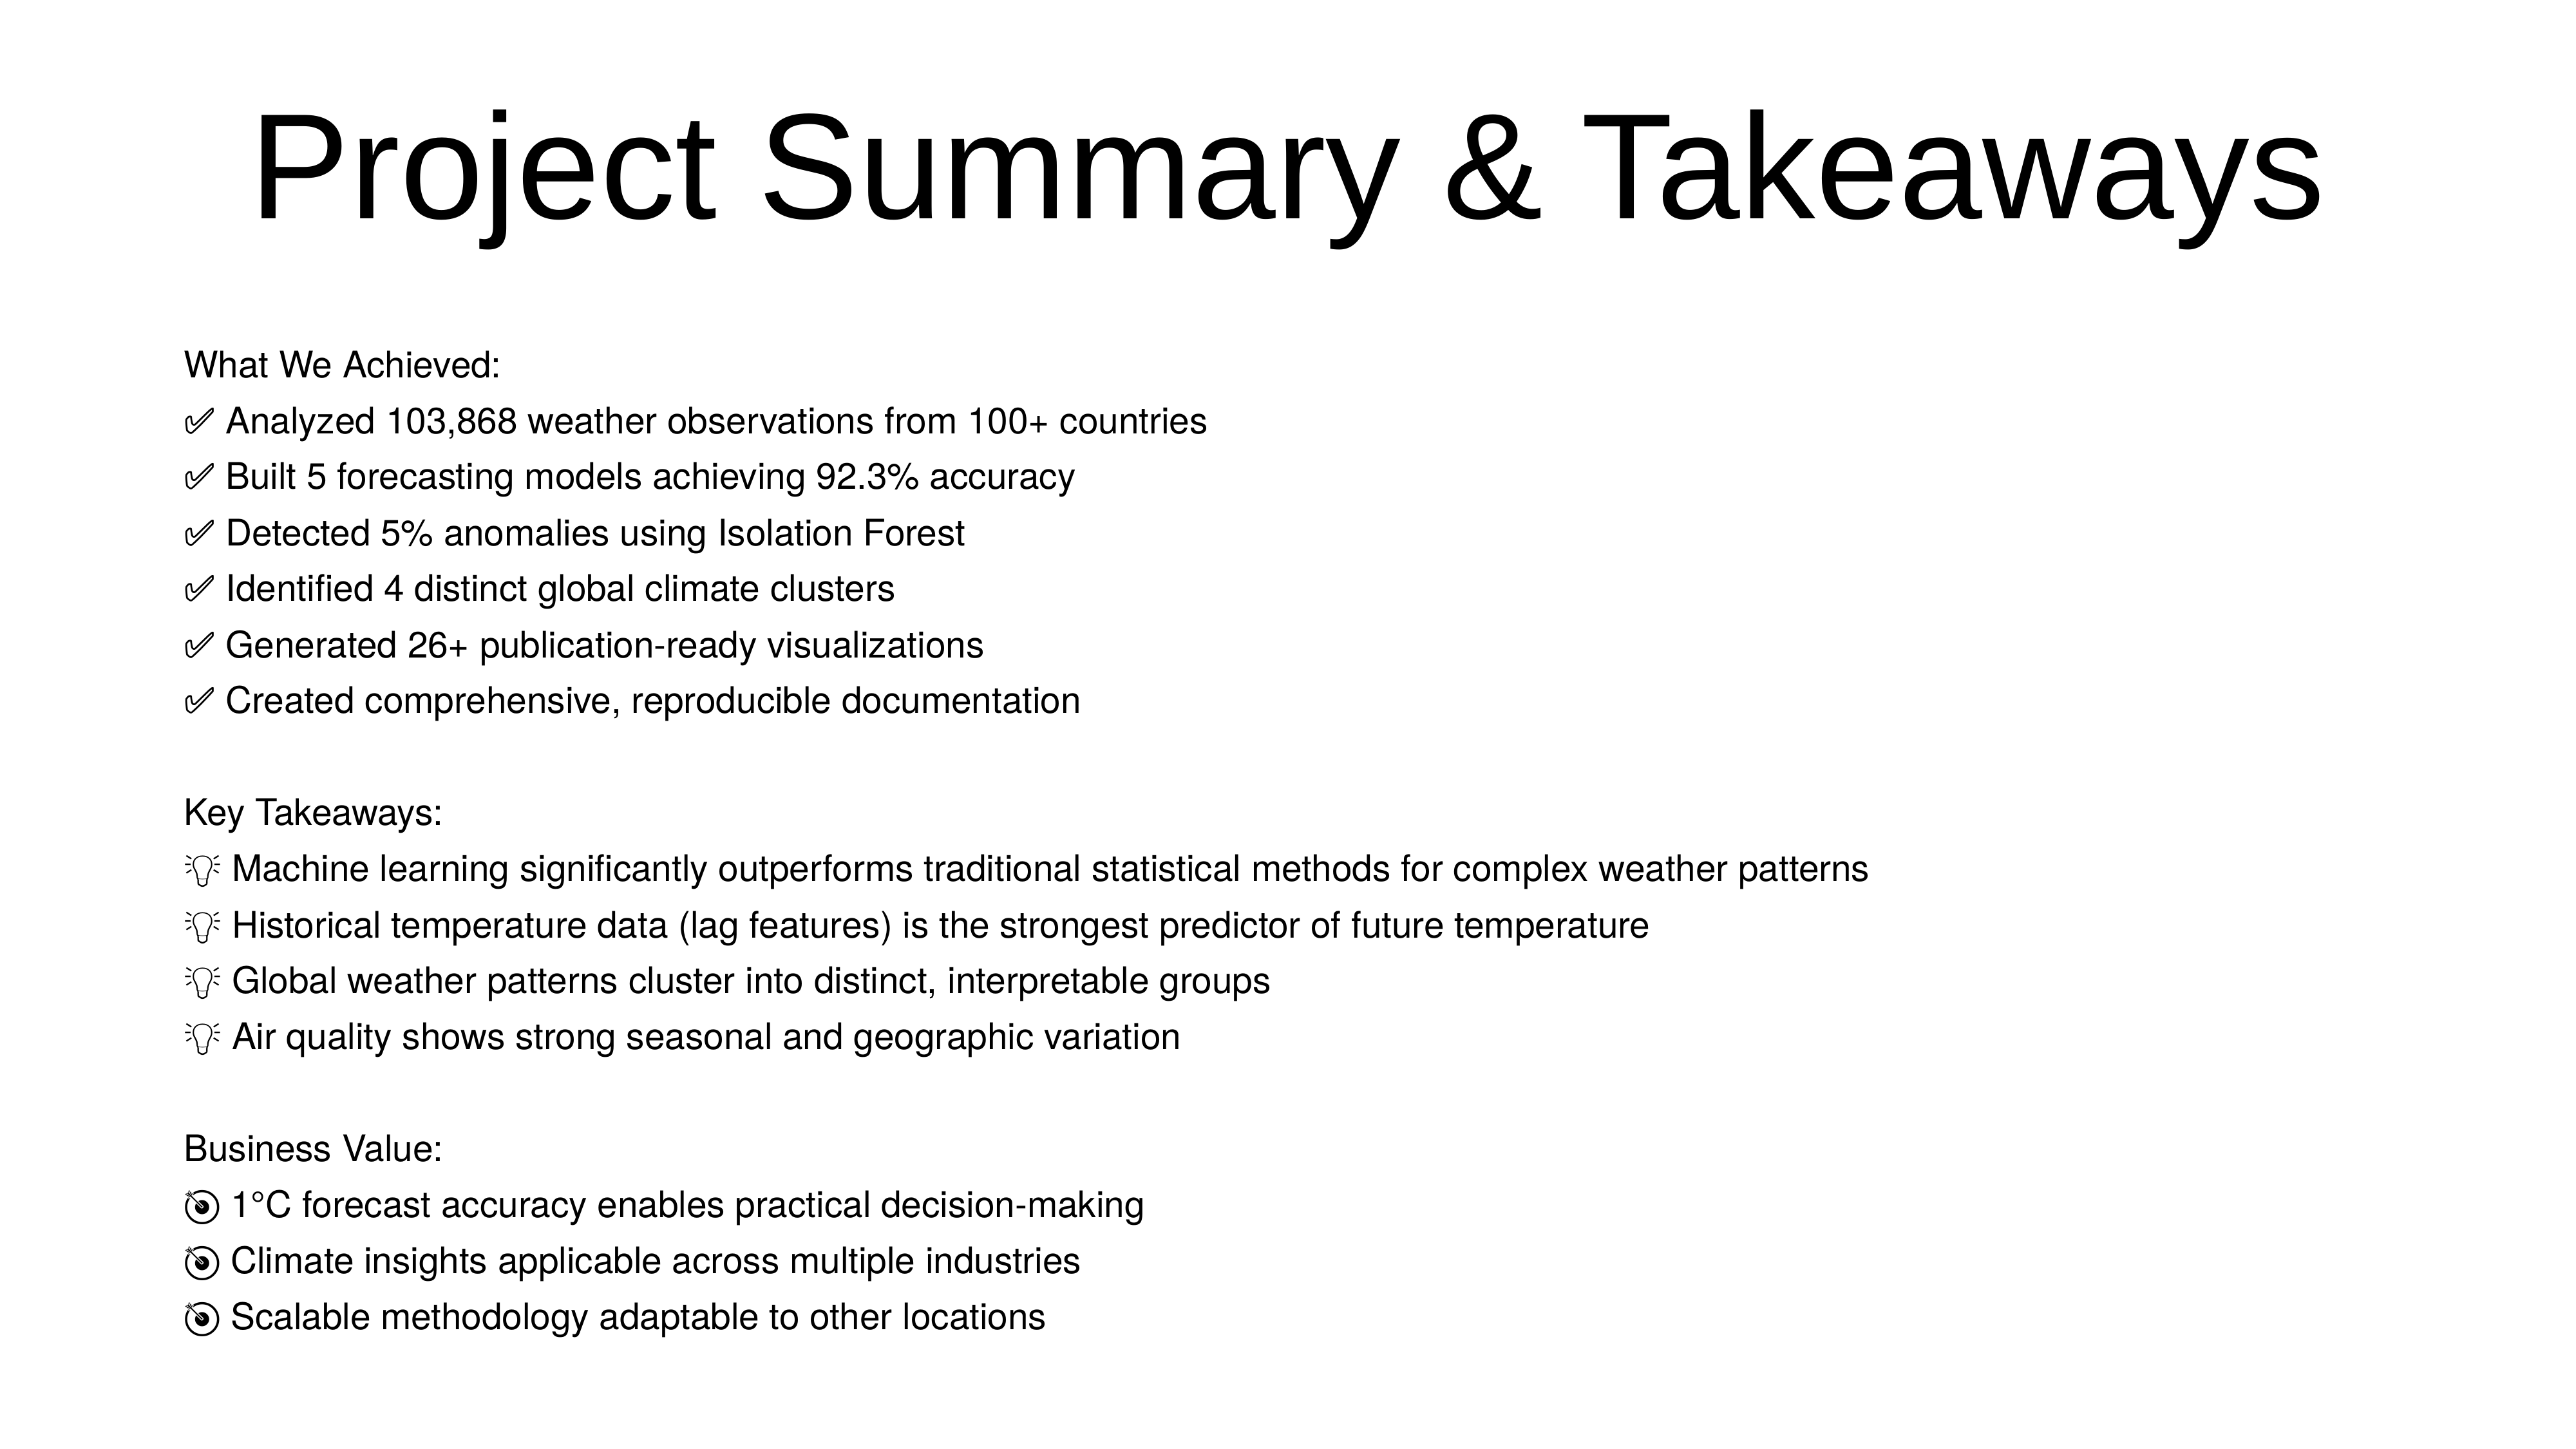

# Project Summary & Takeaways
What We Achieved:
✅ Analyzed 103,868 weather observations from 100+ countries
✅ Built 5 forecasting models achieving 92.3% accuracy
✅ Detected 5% anomalies using Isolation Forest
✅ Identified 4 distinct global climate clusters
✅ Generated 26+ publication-ready visualizations
✅ Created comprehensive, reproducible documentation

Key Takeaways:
💡 Machine learning significantly outperforms traditional statistical methods for complex weather patterns
💡 Historical temperature data (lag features) is the strongest predictor of future temperature
💡 Global weather patterns cluster into distinct, interpretable groups
💡 Air quality shows strong seasonal and geographic variation

Business Value:
🎯 1°C forecast accuracy enables practical decision-making
🎯 Climate insights applicable across multiple industries
🎯 Scalable methodology adaptable to other locations